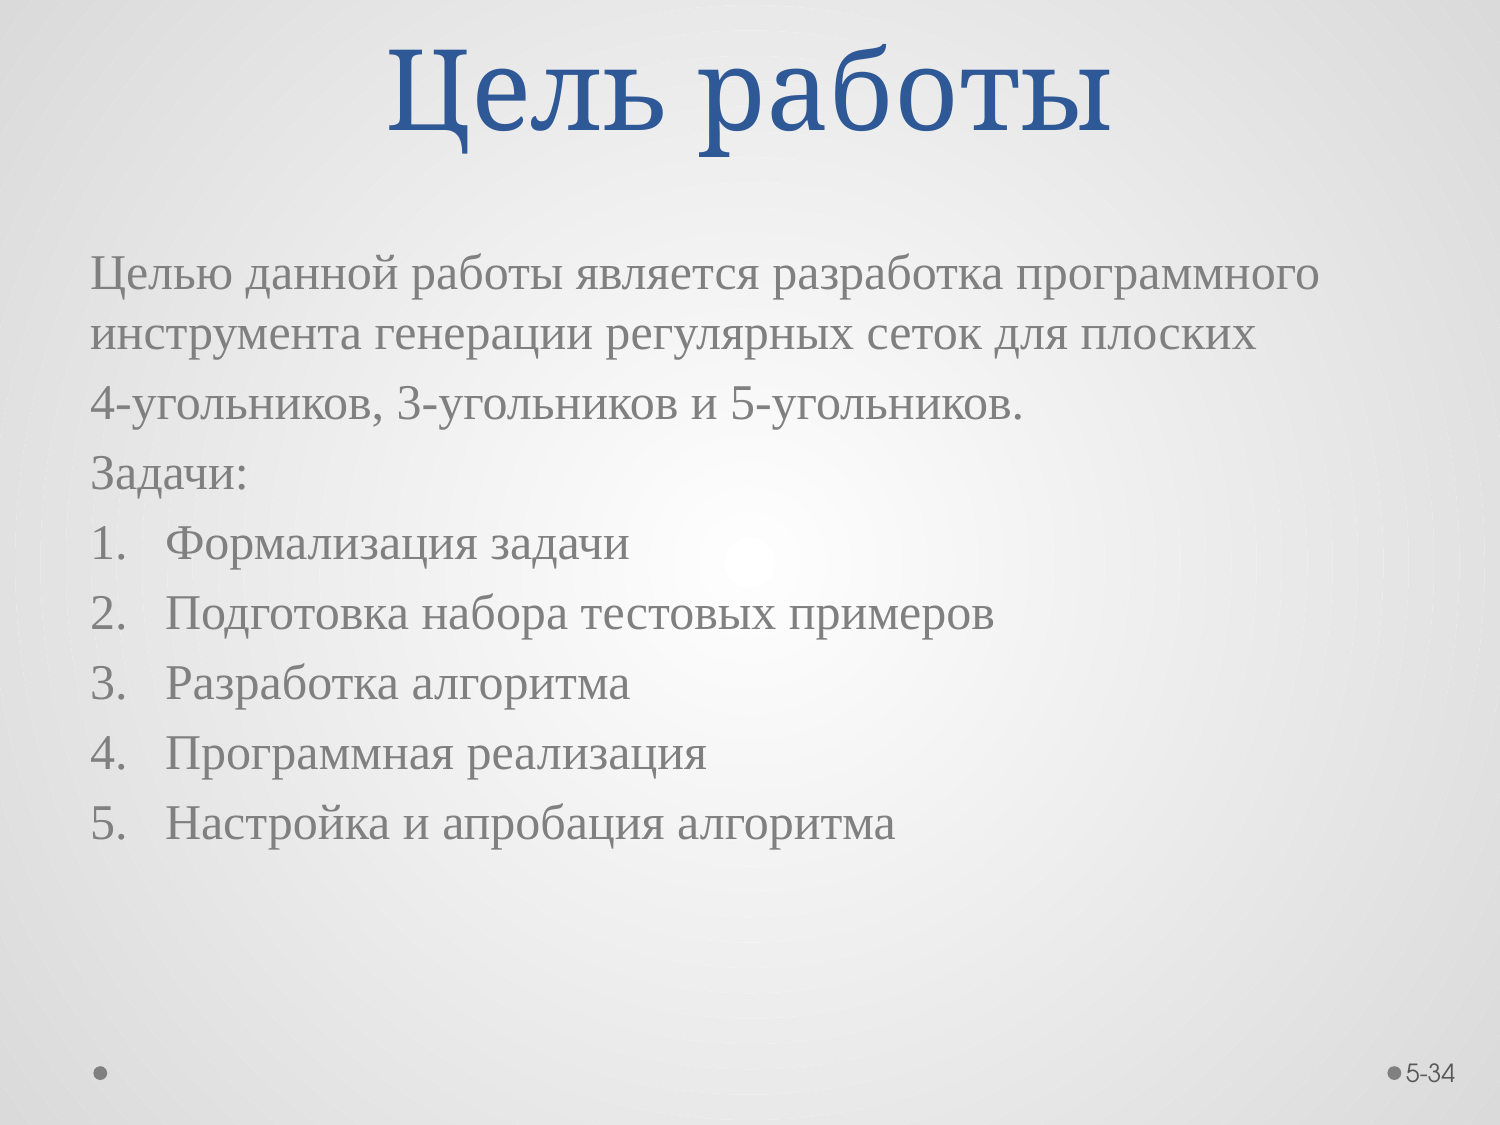

# Цель работы
Целью данной работы является разработка программного инструмента генерации регулярных сеток для плоских
4-угольников, 3-угольников и 5-угольников.
Задачи:
Формализация задачи
Подготовка набора тестовых примеров
Разработка алгоритма
Программная реализация
Настройка и апробация алгоритма

5-34